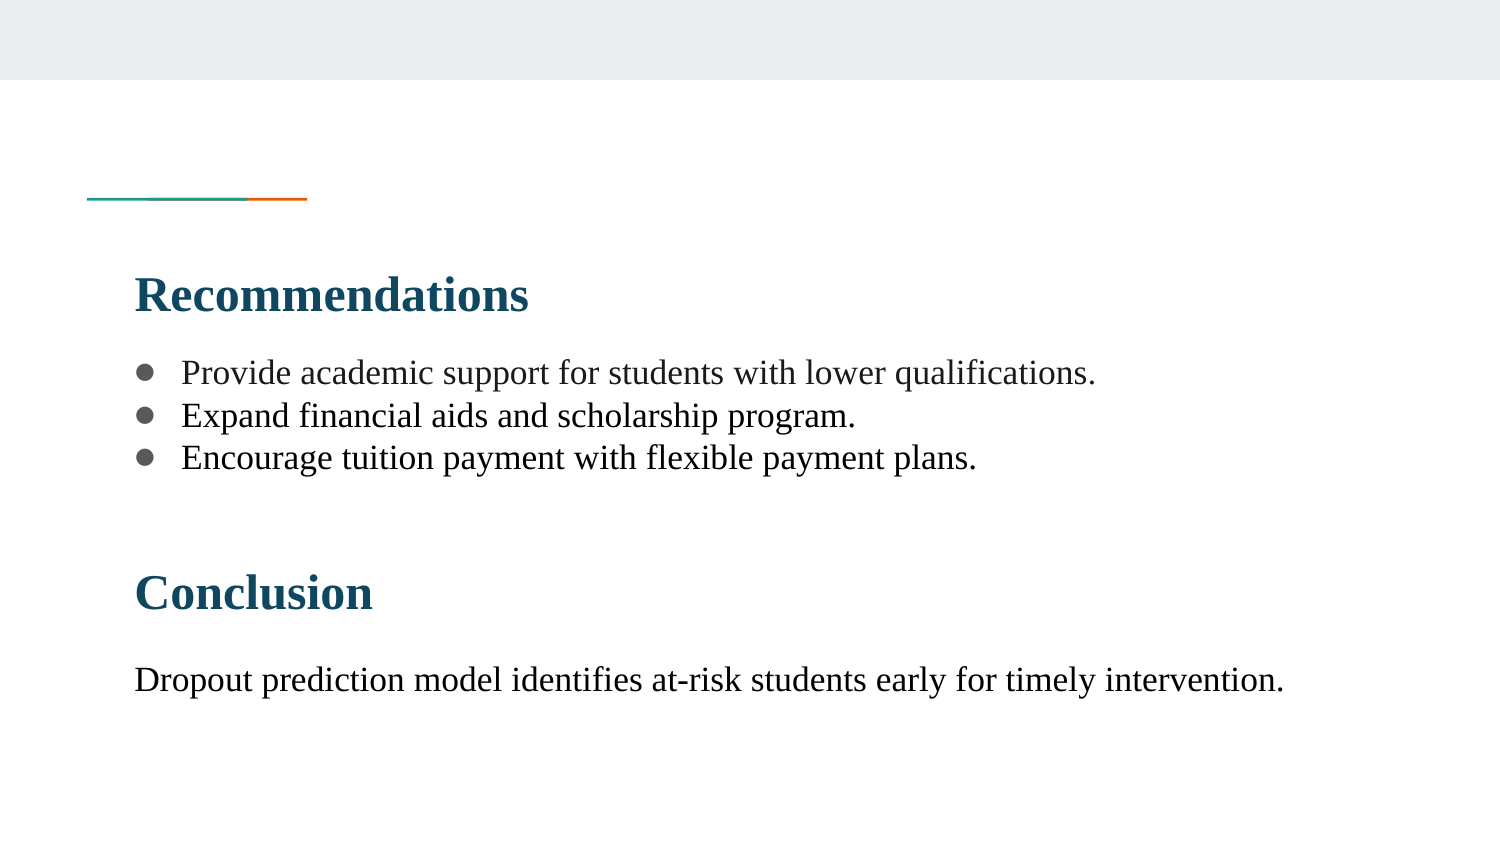

# Recommendations
Provide academic support for students with lower qualifications.
Expand financial aids and scholarship program.
Encourage tuition payment with flexible payment plans.
Conclusion
Dropout prediction model identifies at-risk students early for timely intervention.